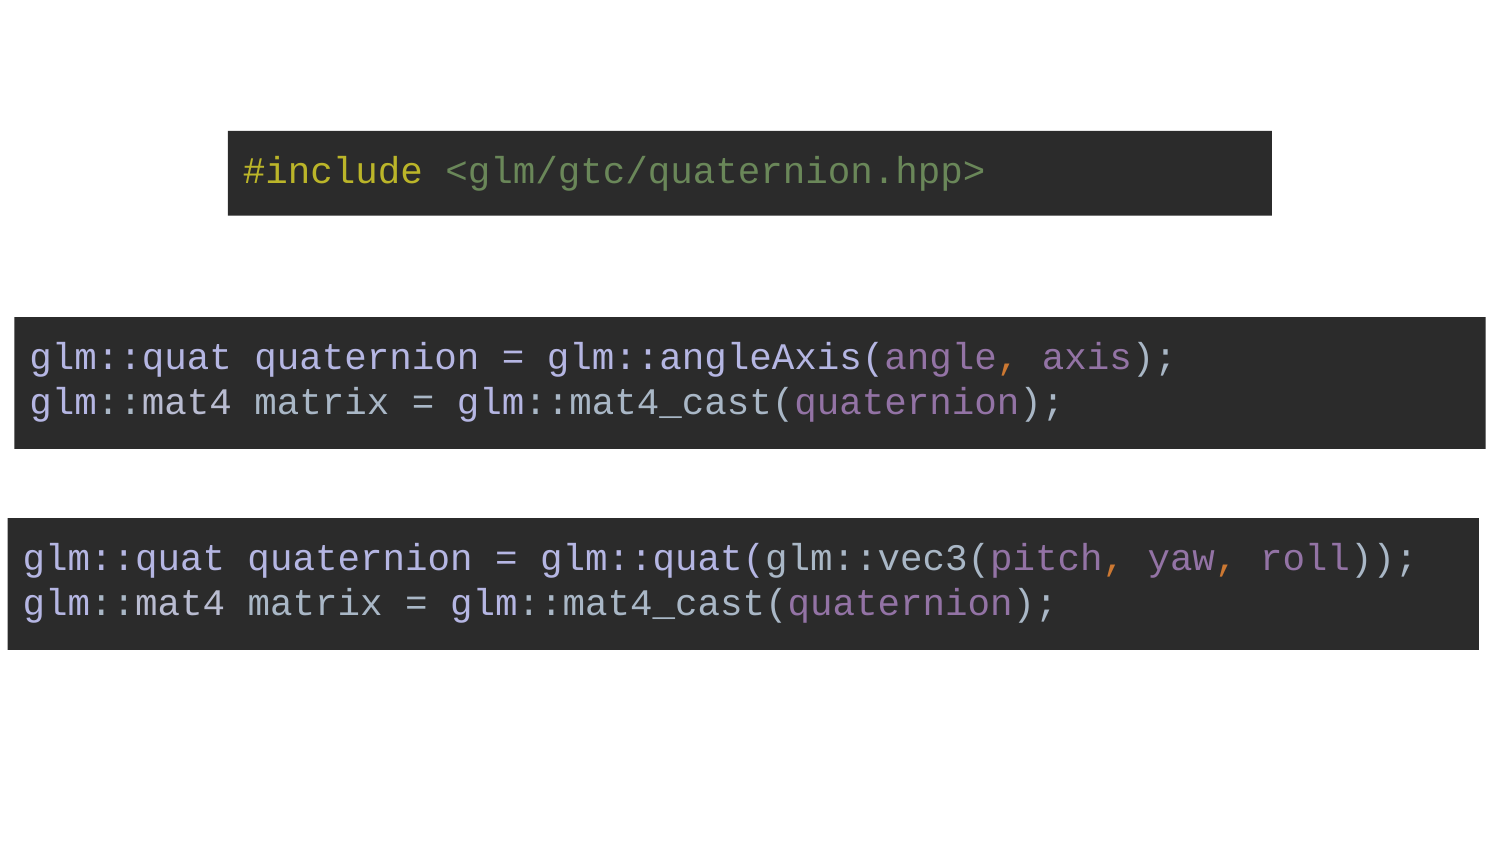

#include <glm/gtc/quaternion.hpp>
glm::quat quaternion = glm::angleAxis(angle, axis);
glm::mat4 matrix = glm::mat4_cast(quaternion);
glm::quat quaternion = glm::quat(glm::vec3(pitch, yaw, roll));
glm::mat4 matrix = glm::mat4_cast(quaternion);